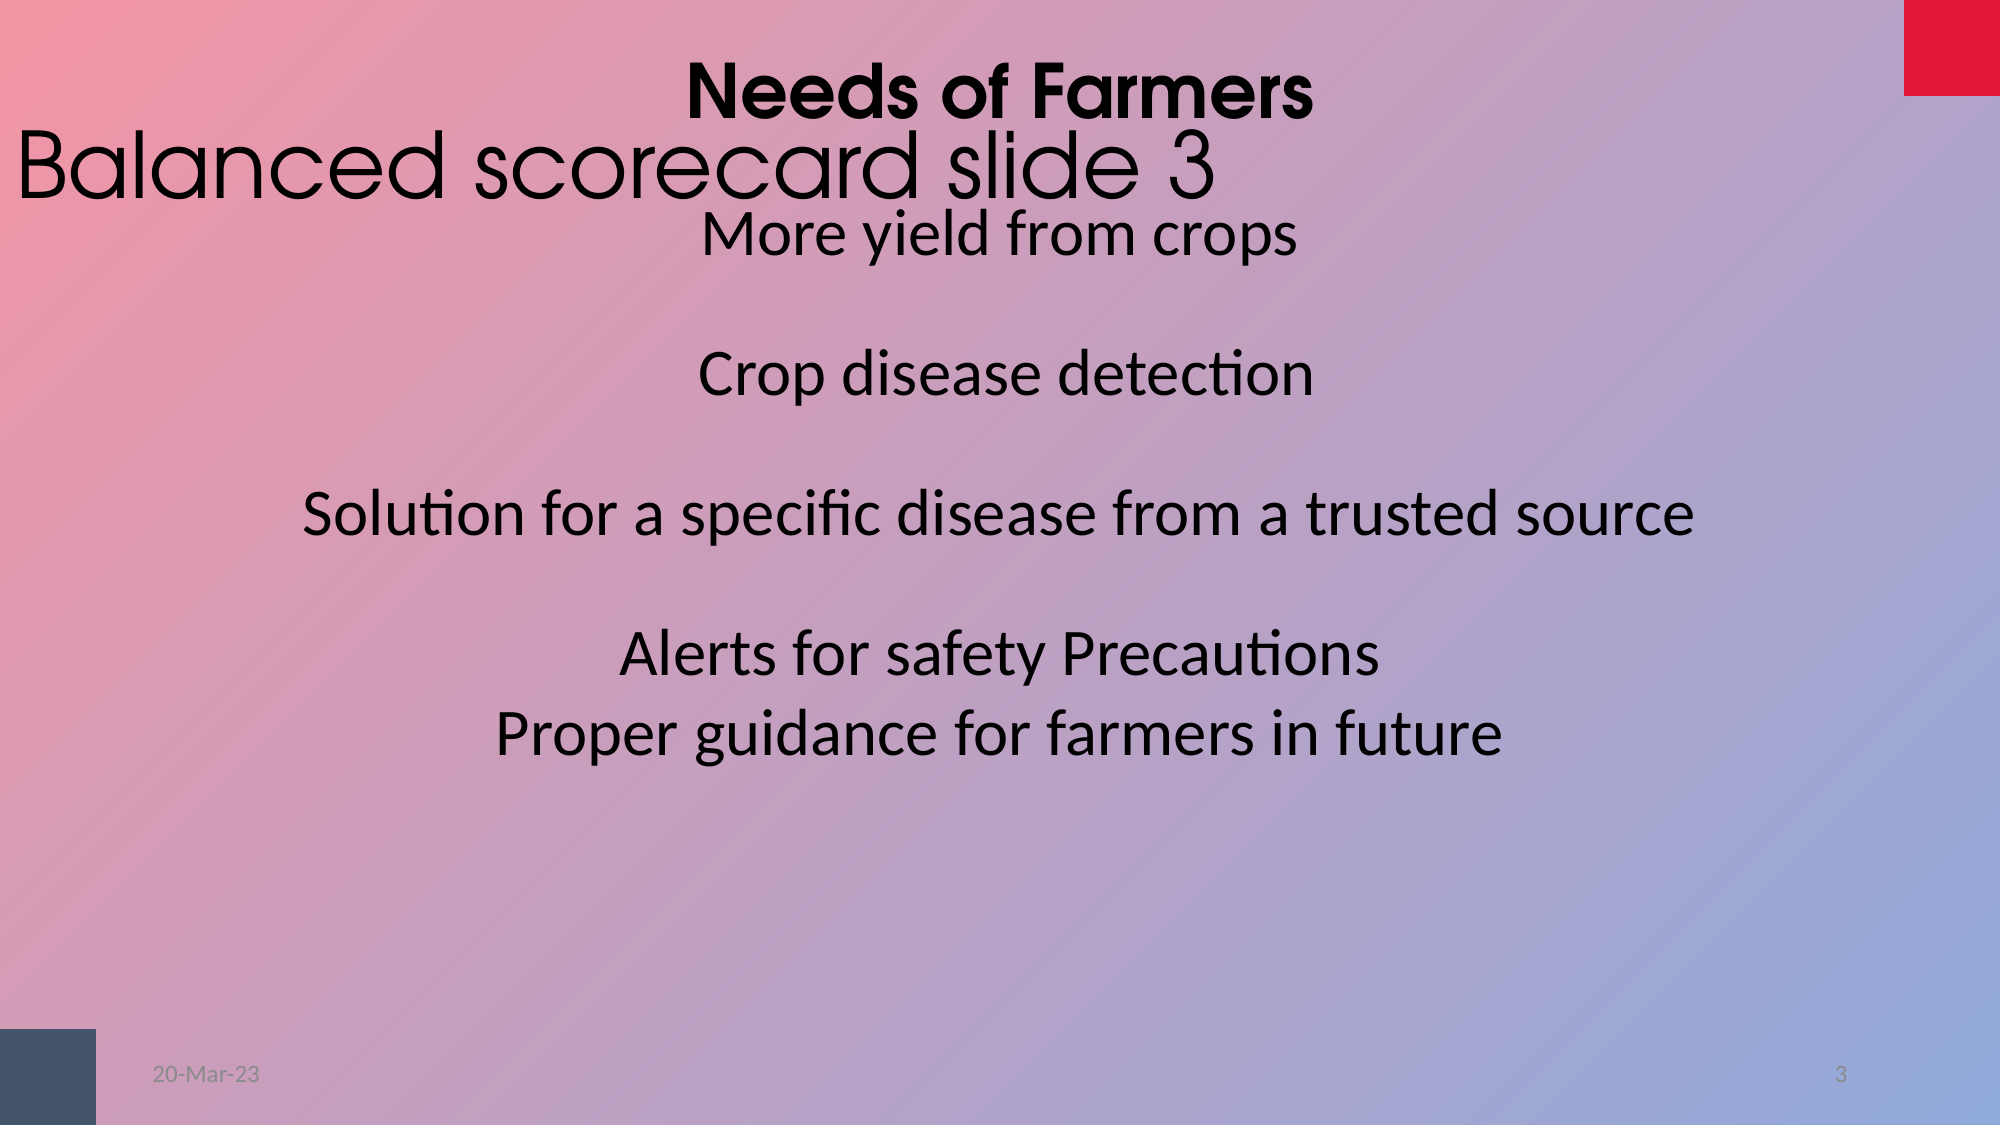

Needs of Farmers
Balanced scorecard slide 3
More yield from crops

 Crop disease detection

Solution for a specific disease from a trusted source

Alerts for safety Precautions
Proper guidance for farmers in future

20-Mar-23
3